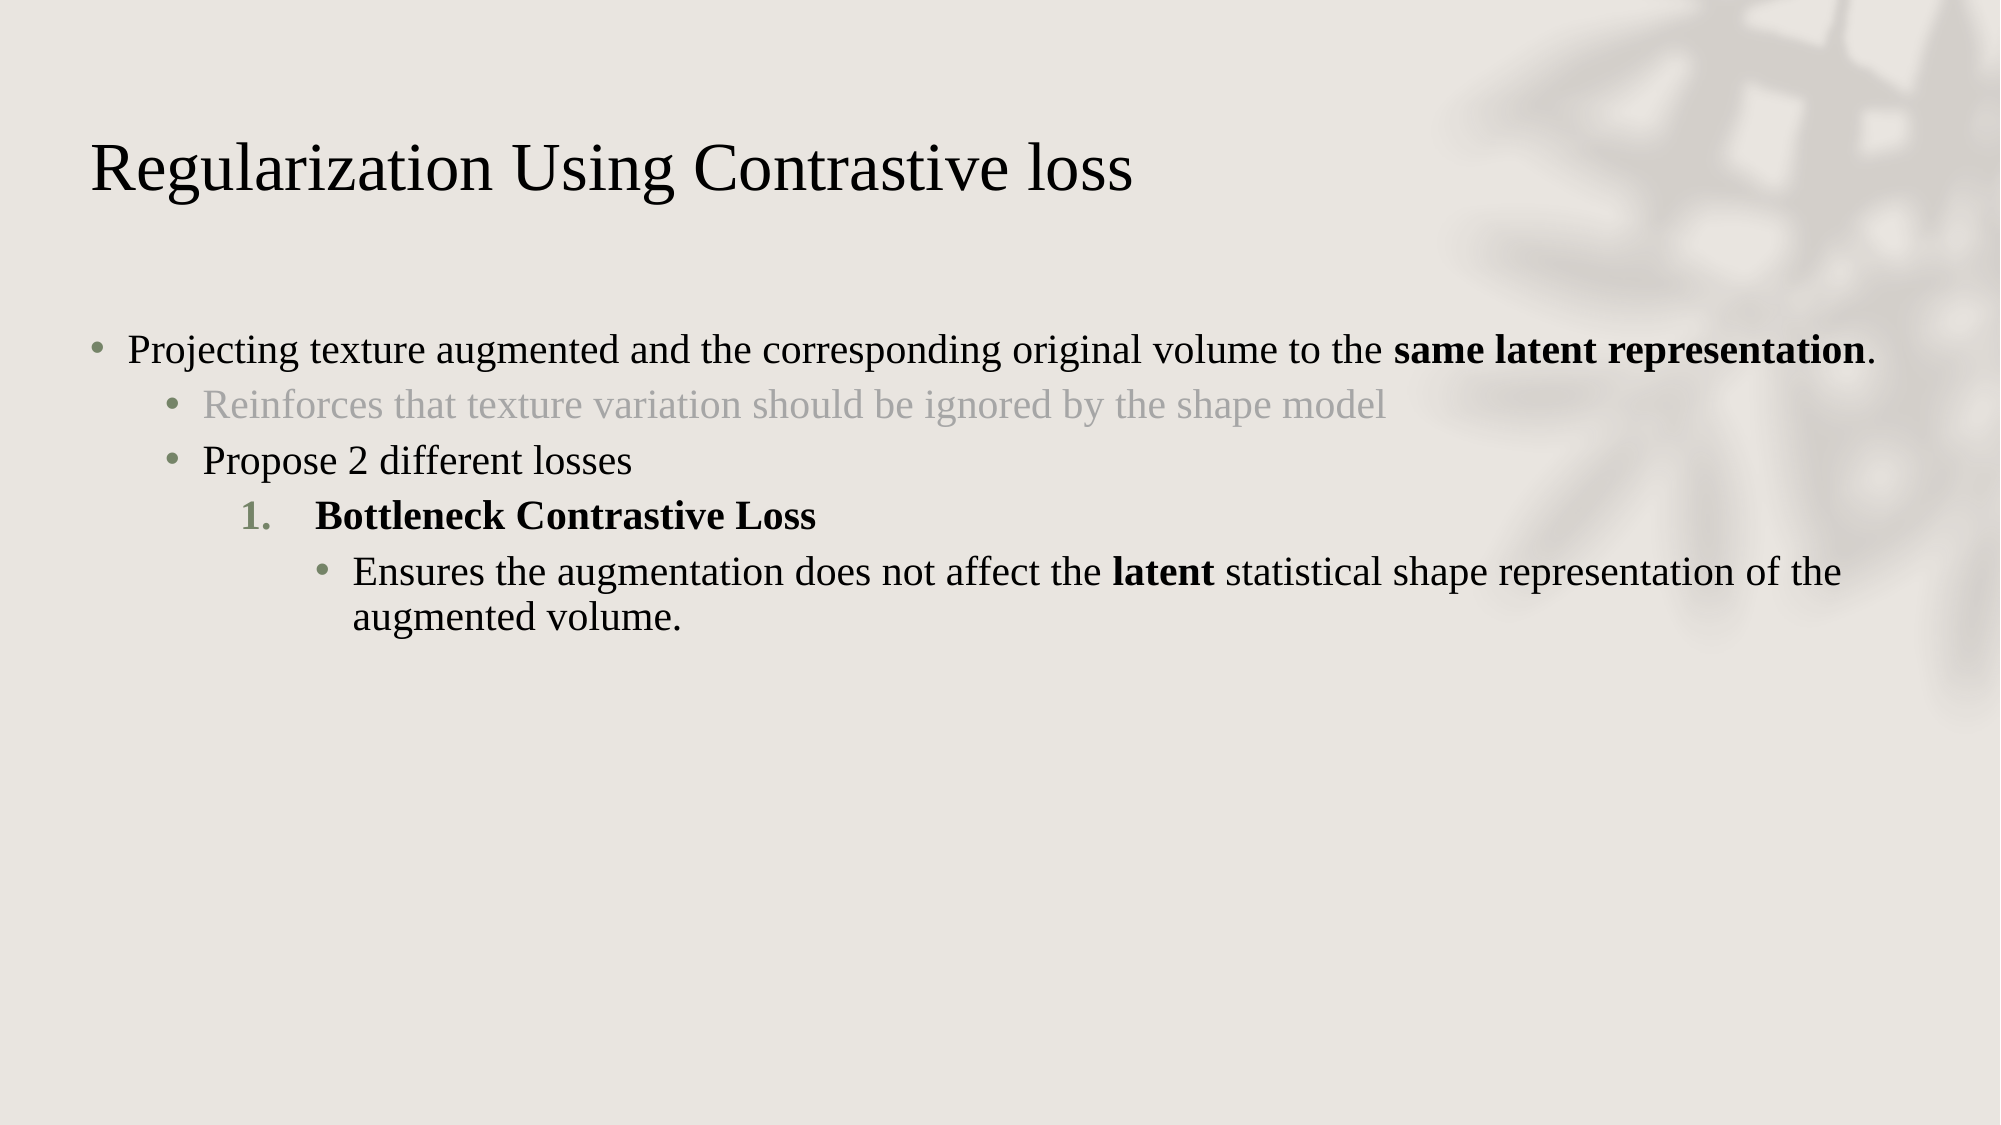

# Regularization Using Contrastive loss
Projecting texture augmented and the corresponding original volume to the same latent representation.
Reinforces that texture variation should be ignored by the shape model
Propose 2 different losses
Bottleneck Contrastive Loss
Ensures the augmentation does not affect the latent statistical shape representation of the augmented volume.